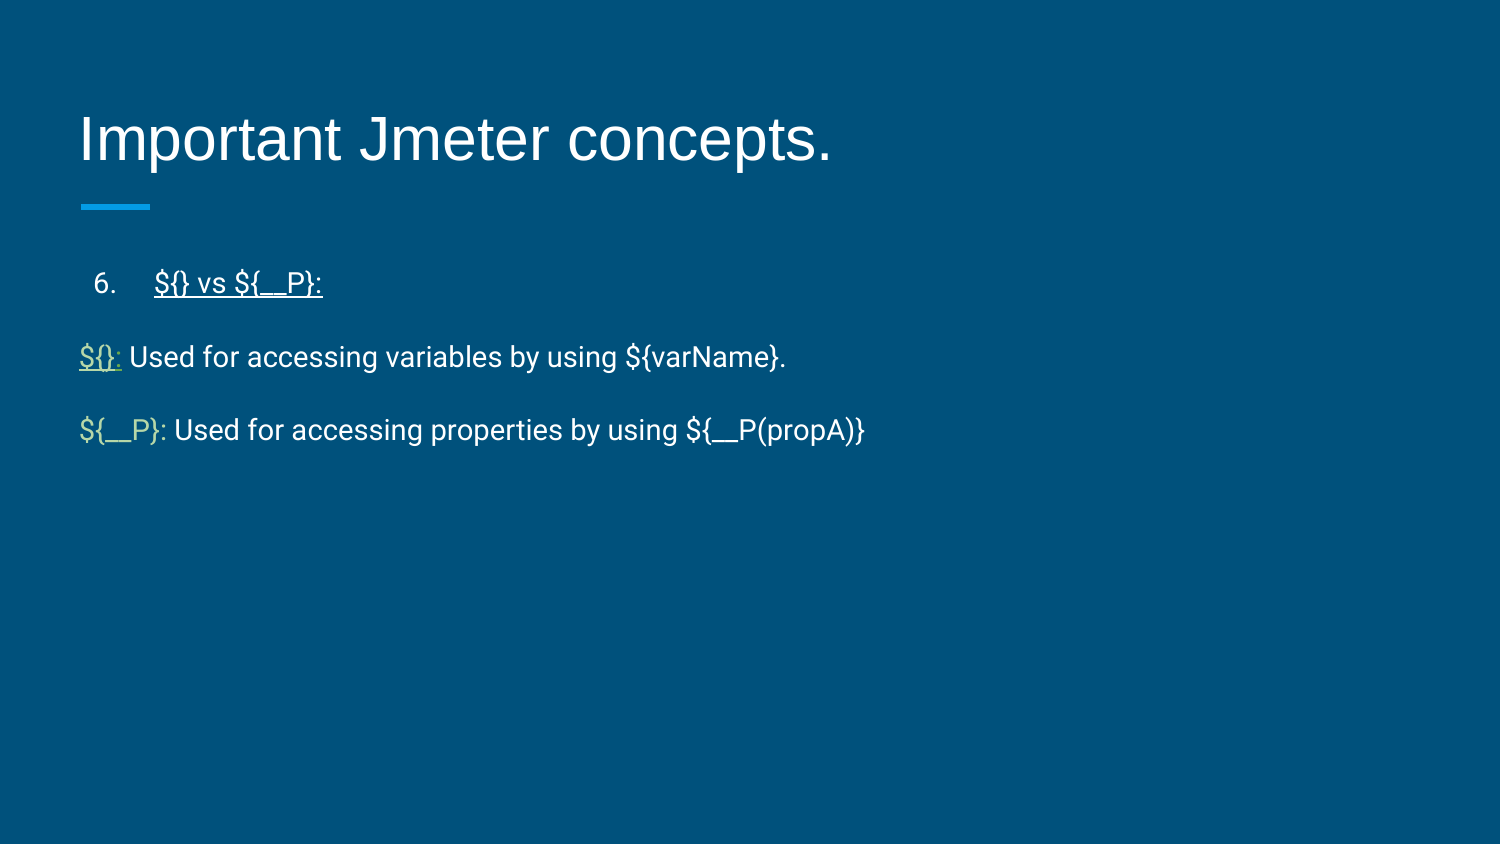

# Important Jmeter concepts.
  6.     ${} vs ${__P}:
${}: Used for accessing variables by using ${varName}.
${__P}: Used for accessing properties by using ${__P(propA)}